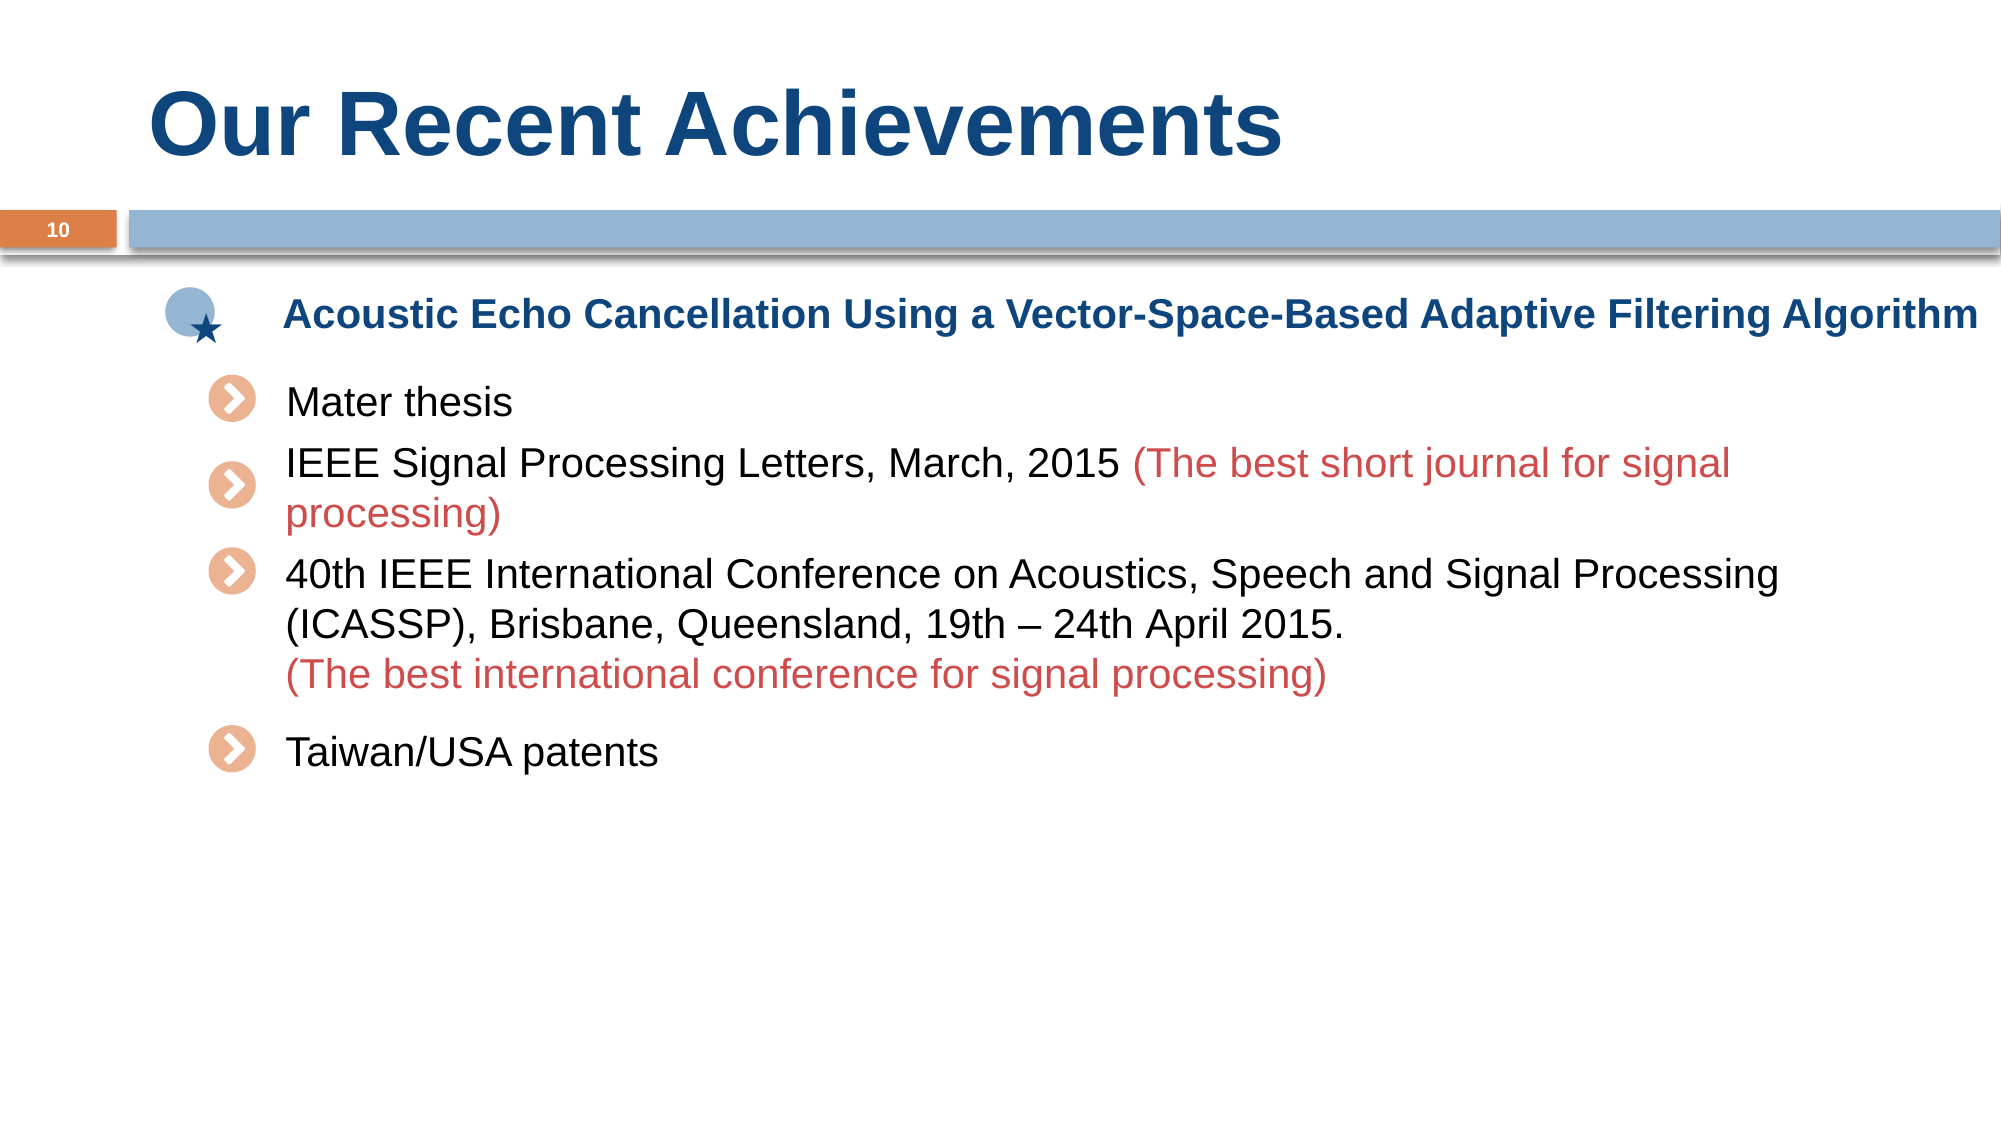

# Our Recent Achievements
10
Acoustic Echo Cancellation Using a Vector-Space-Based Adaptive Filtering Algorithm
★
Mater thesis

IEEE Signal Processing Letters, March, 2015 (The best short journal for signal processing)

40th IEEE International Conference on Acoustics, Speech and Signal Processing (ICASSP), Brisbane, Queensland, 19th – 24th April 2015.
(The best international conference for signal processing)

Taiwan/USA patents